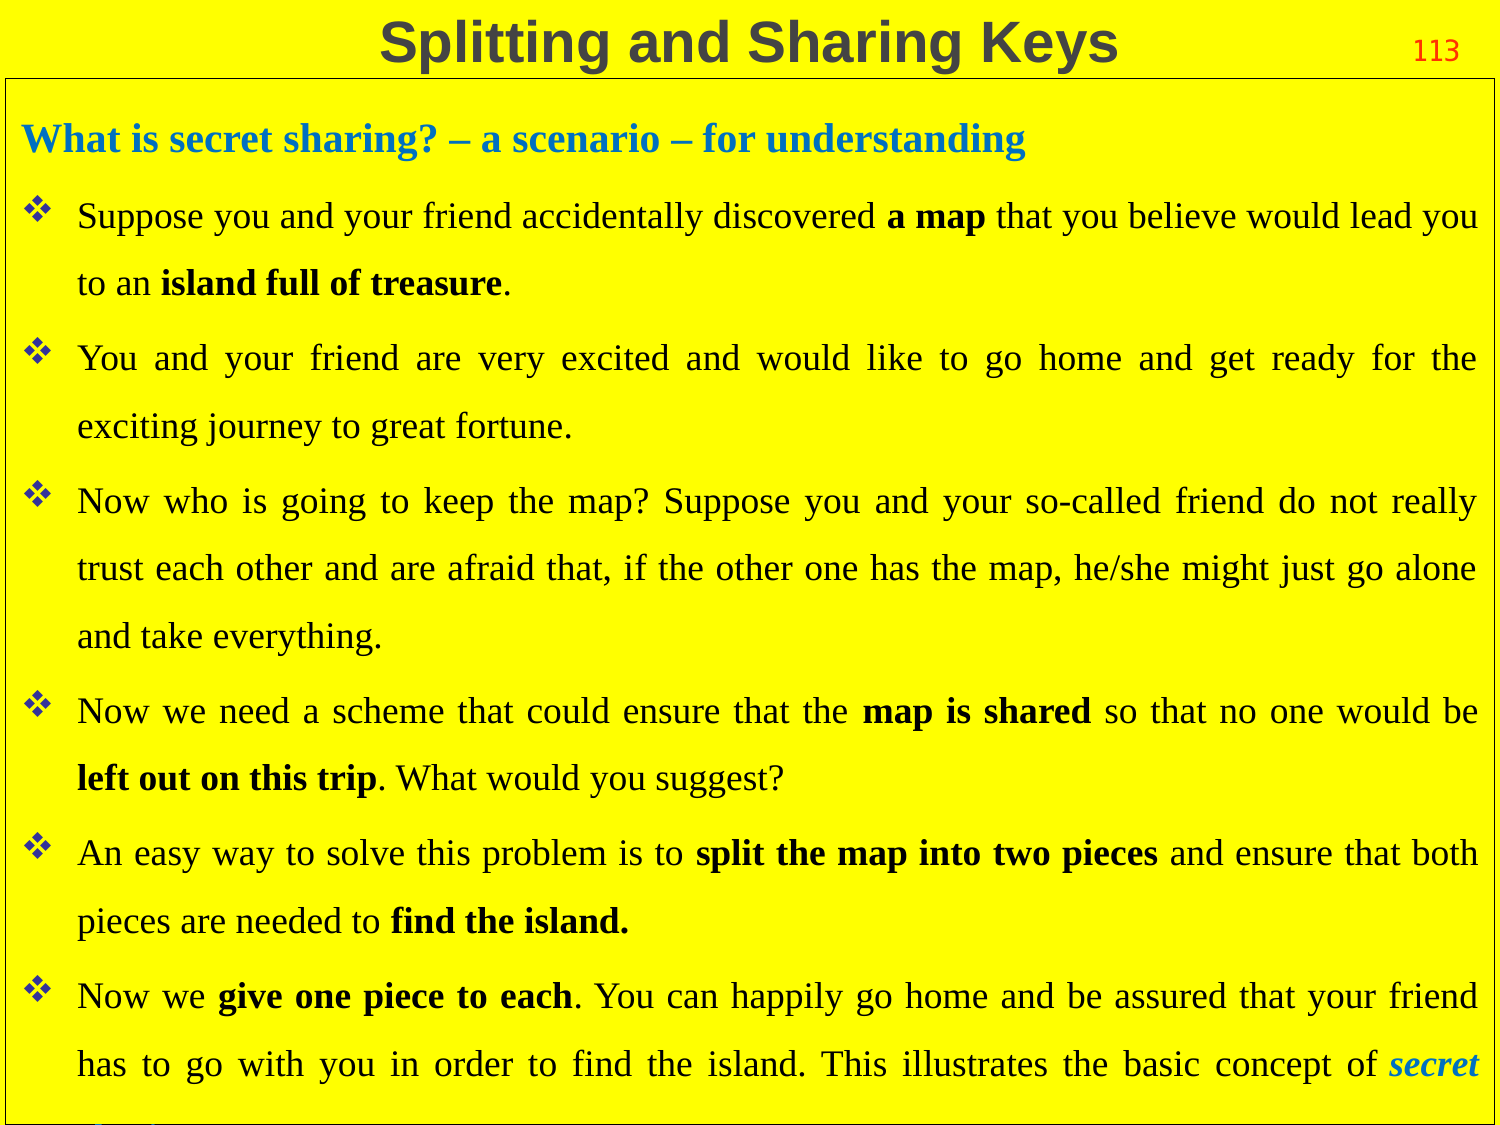

# Splitting and Sharing Keys
113
What is secret sharing? – a scenario – for understanding
Suppose you and your friend accidentally discovered a map that you believe would lead you to an island full of treasure.
You and your friend are very excited and would like to go home and get ready for the exciting journey to great fortune.
Now who is going to keep the map? Suppose you and your so-called friend do not really trust each other and are afraid that, if the other one has the map, he/she might just go alone and take everything.
Now we need a scheme that could ensure that the map is shared so that no one would be left out on this trip. What would you suggest?
An easy way to solve this problem is to split the map into two pieces and ensure that both pieces are needed to find the island.
Now we give one piece to each. You can happily go home and be assured that your friend has to go with you in order to find the island. This illustrates the basic concept of secret sharing.